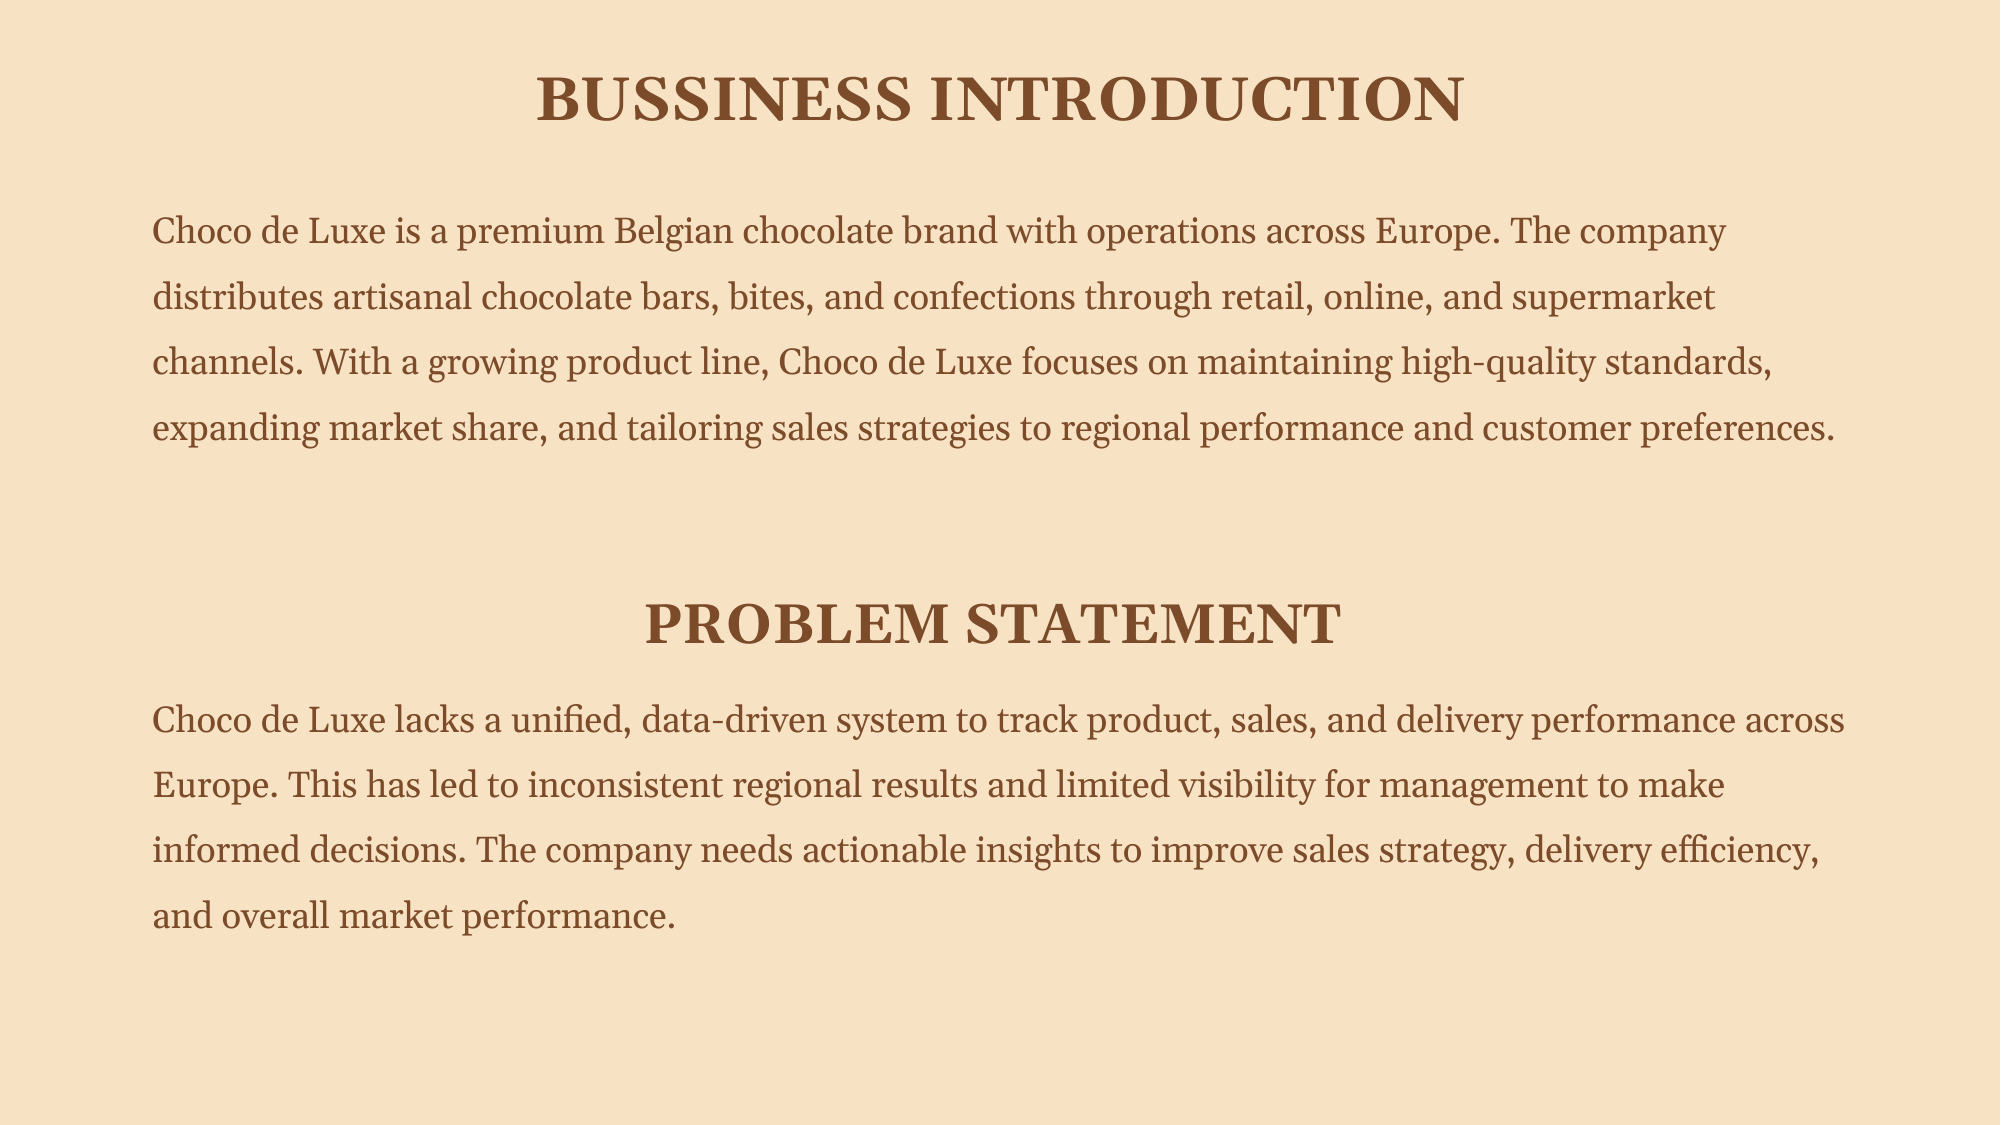

# BUSSINESS INTRODUCTION
Choco de Luxe is a premium Belgian chocolate brand with operations across Europe. The company distributes artisanal chocolate bars, bites, and confections through retail, online, and supermarket channels. With a growing product line, Choco de Luxe focuses on maintaining high-quality standards, expanding market share, and tailoring sales strategies to regional performance and customer preferences.

PROBLEM STATEMENT
Choco de Luxe lacks a unified, data-driven system to track product, sales, and delivery performance across Europe. This has led to inconsistent regional results and limited visibility for management to make informed decisions. The company needs actionable insights to improve sales strategy, delivery efficiency, and overall market performance.